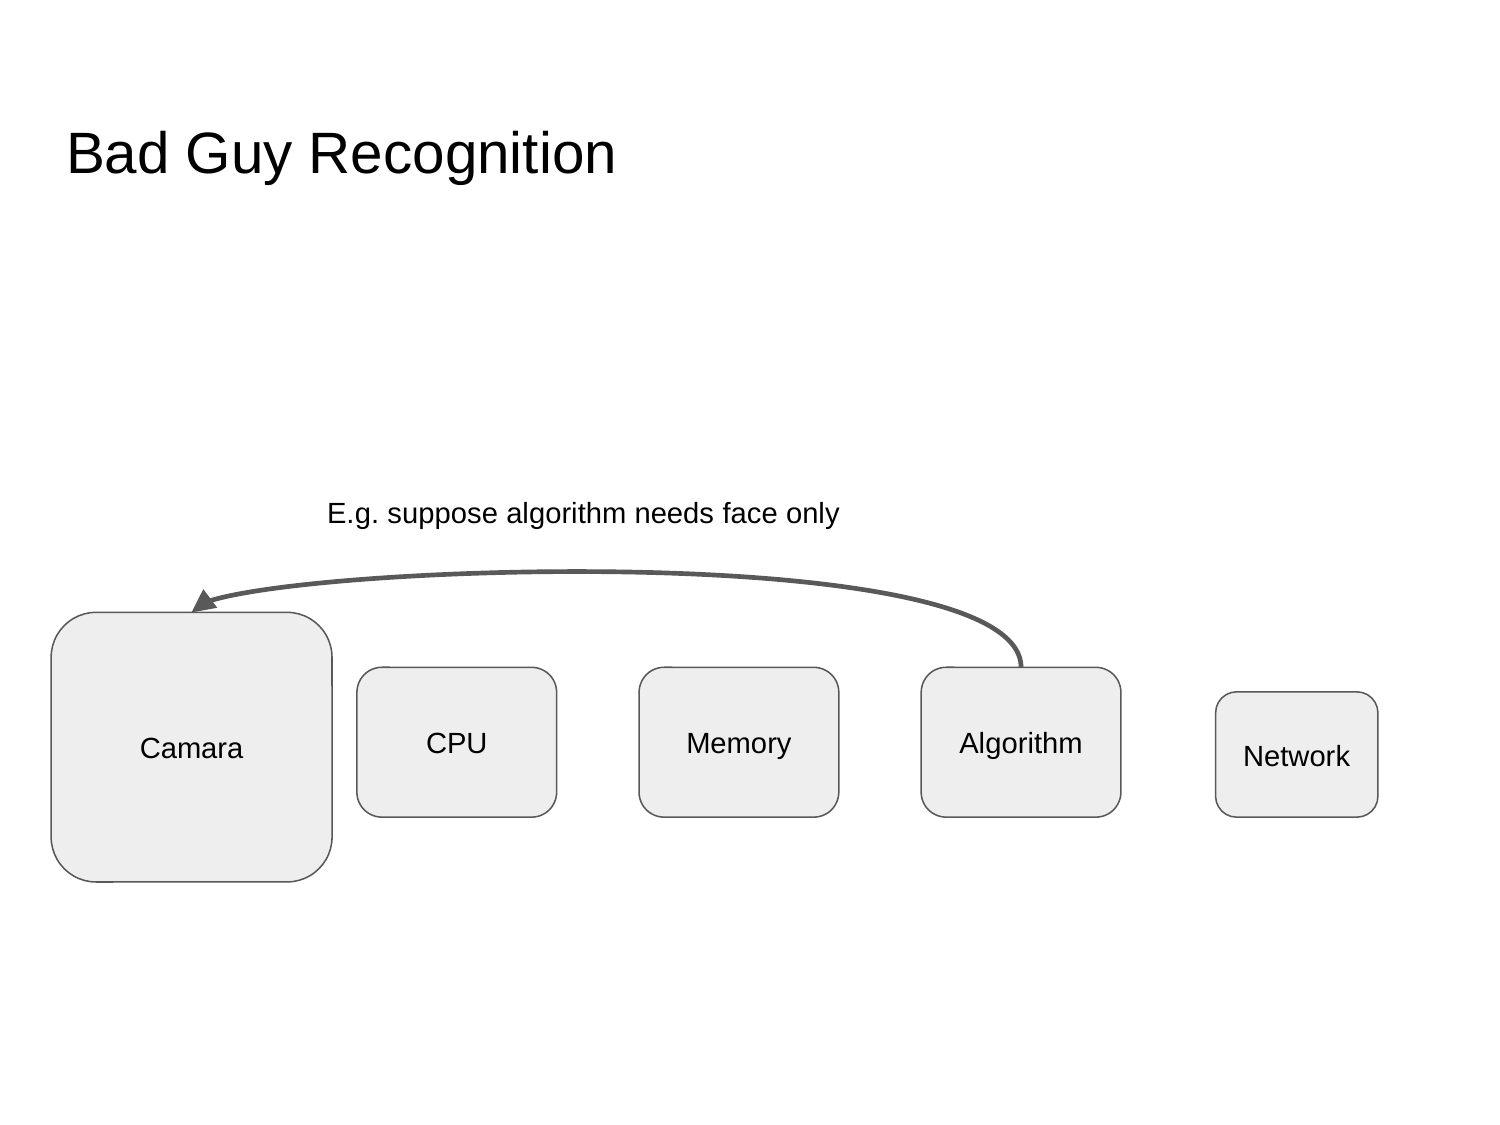

# Bad Guy Recognition
E.g. suppose algorithm needs face only
Camara
CPU
Memory
Algorithm
Network